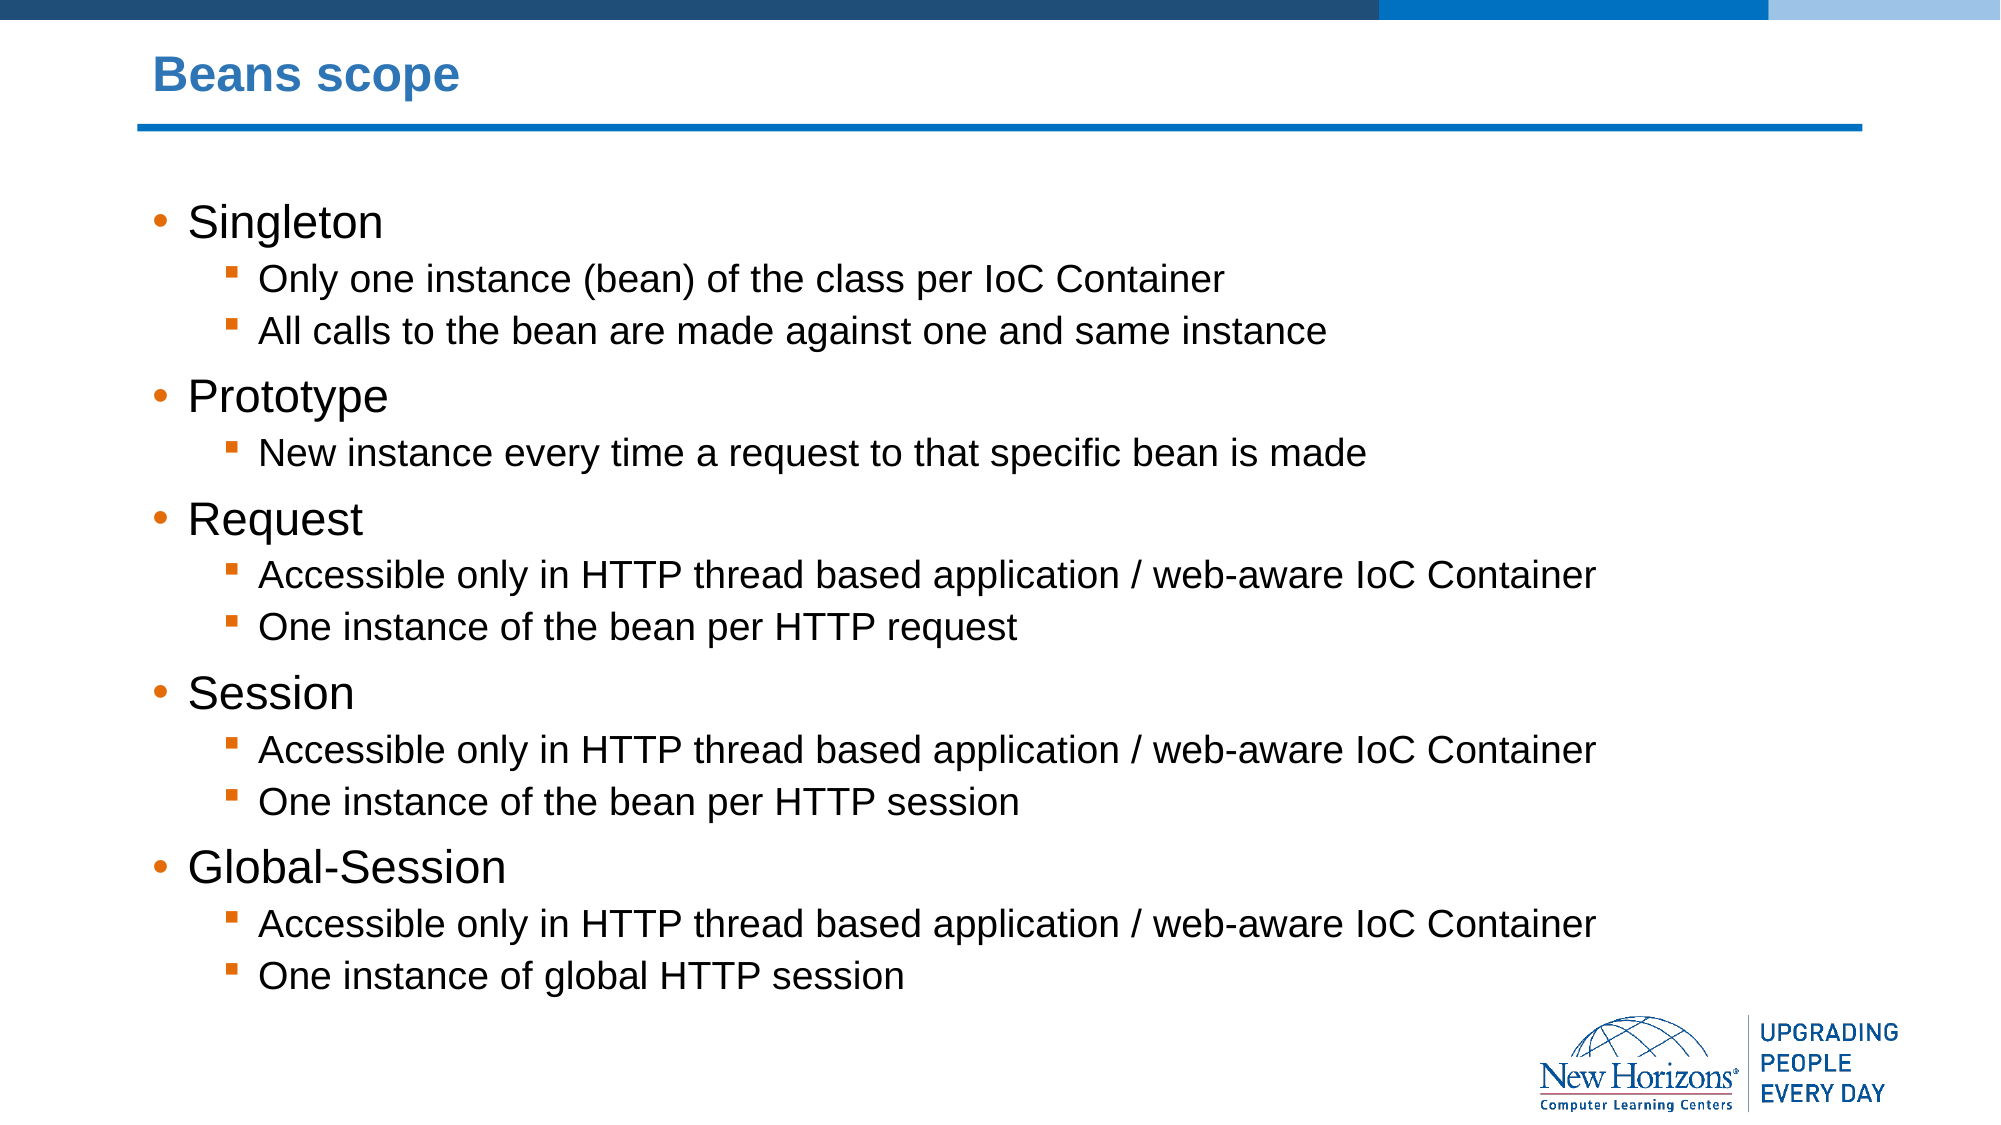

# Beans scope
Singleton
Only one instance (bean) of the class per IoC Container
All calls to the bean are made against one and same instance
Prototype
New instance every time a request to that specific bean is made
Request
Accessible only in HTTP thread based application / web-aware IoC Container
One instance of the bean per HTTP request
Session
Accessible only in HTTP thread based application / web-aware IoC Container
One instance of the bean per HTTP session
Global-Session
Accessible only in HTTP thread based application / web-aware IoC Container
One instance of global HTTP session